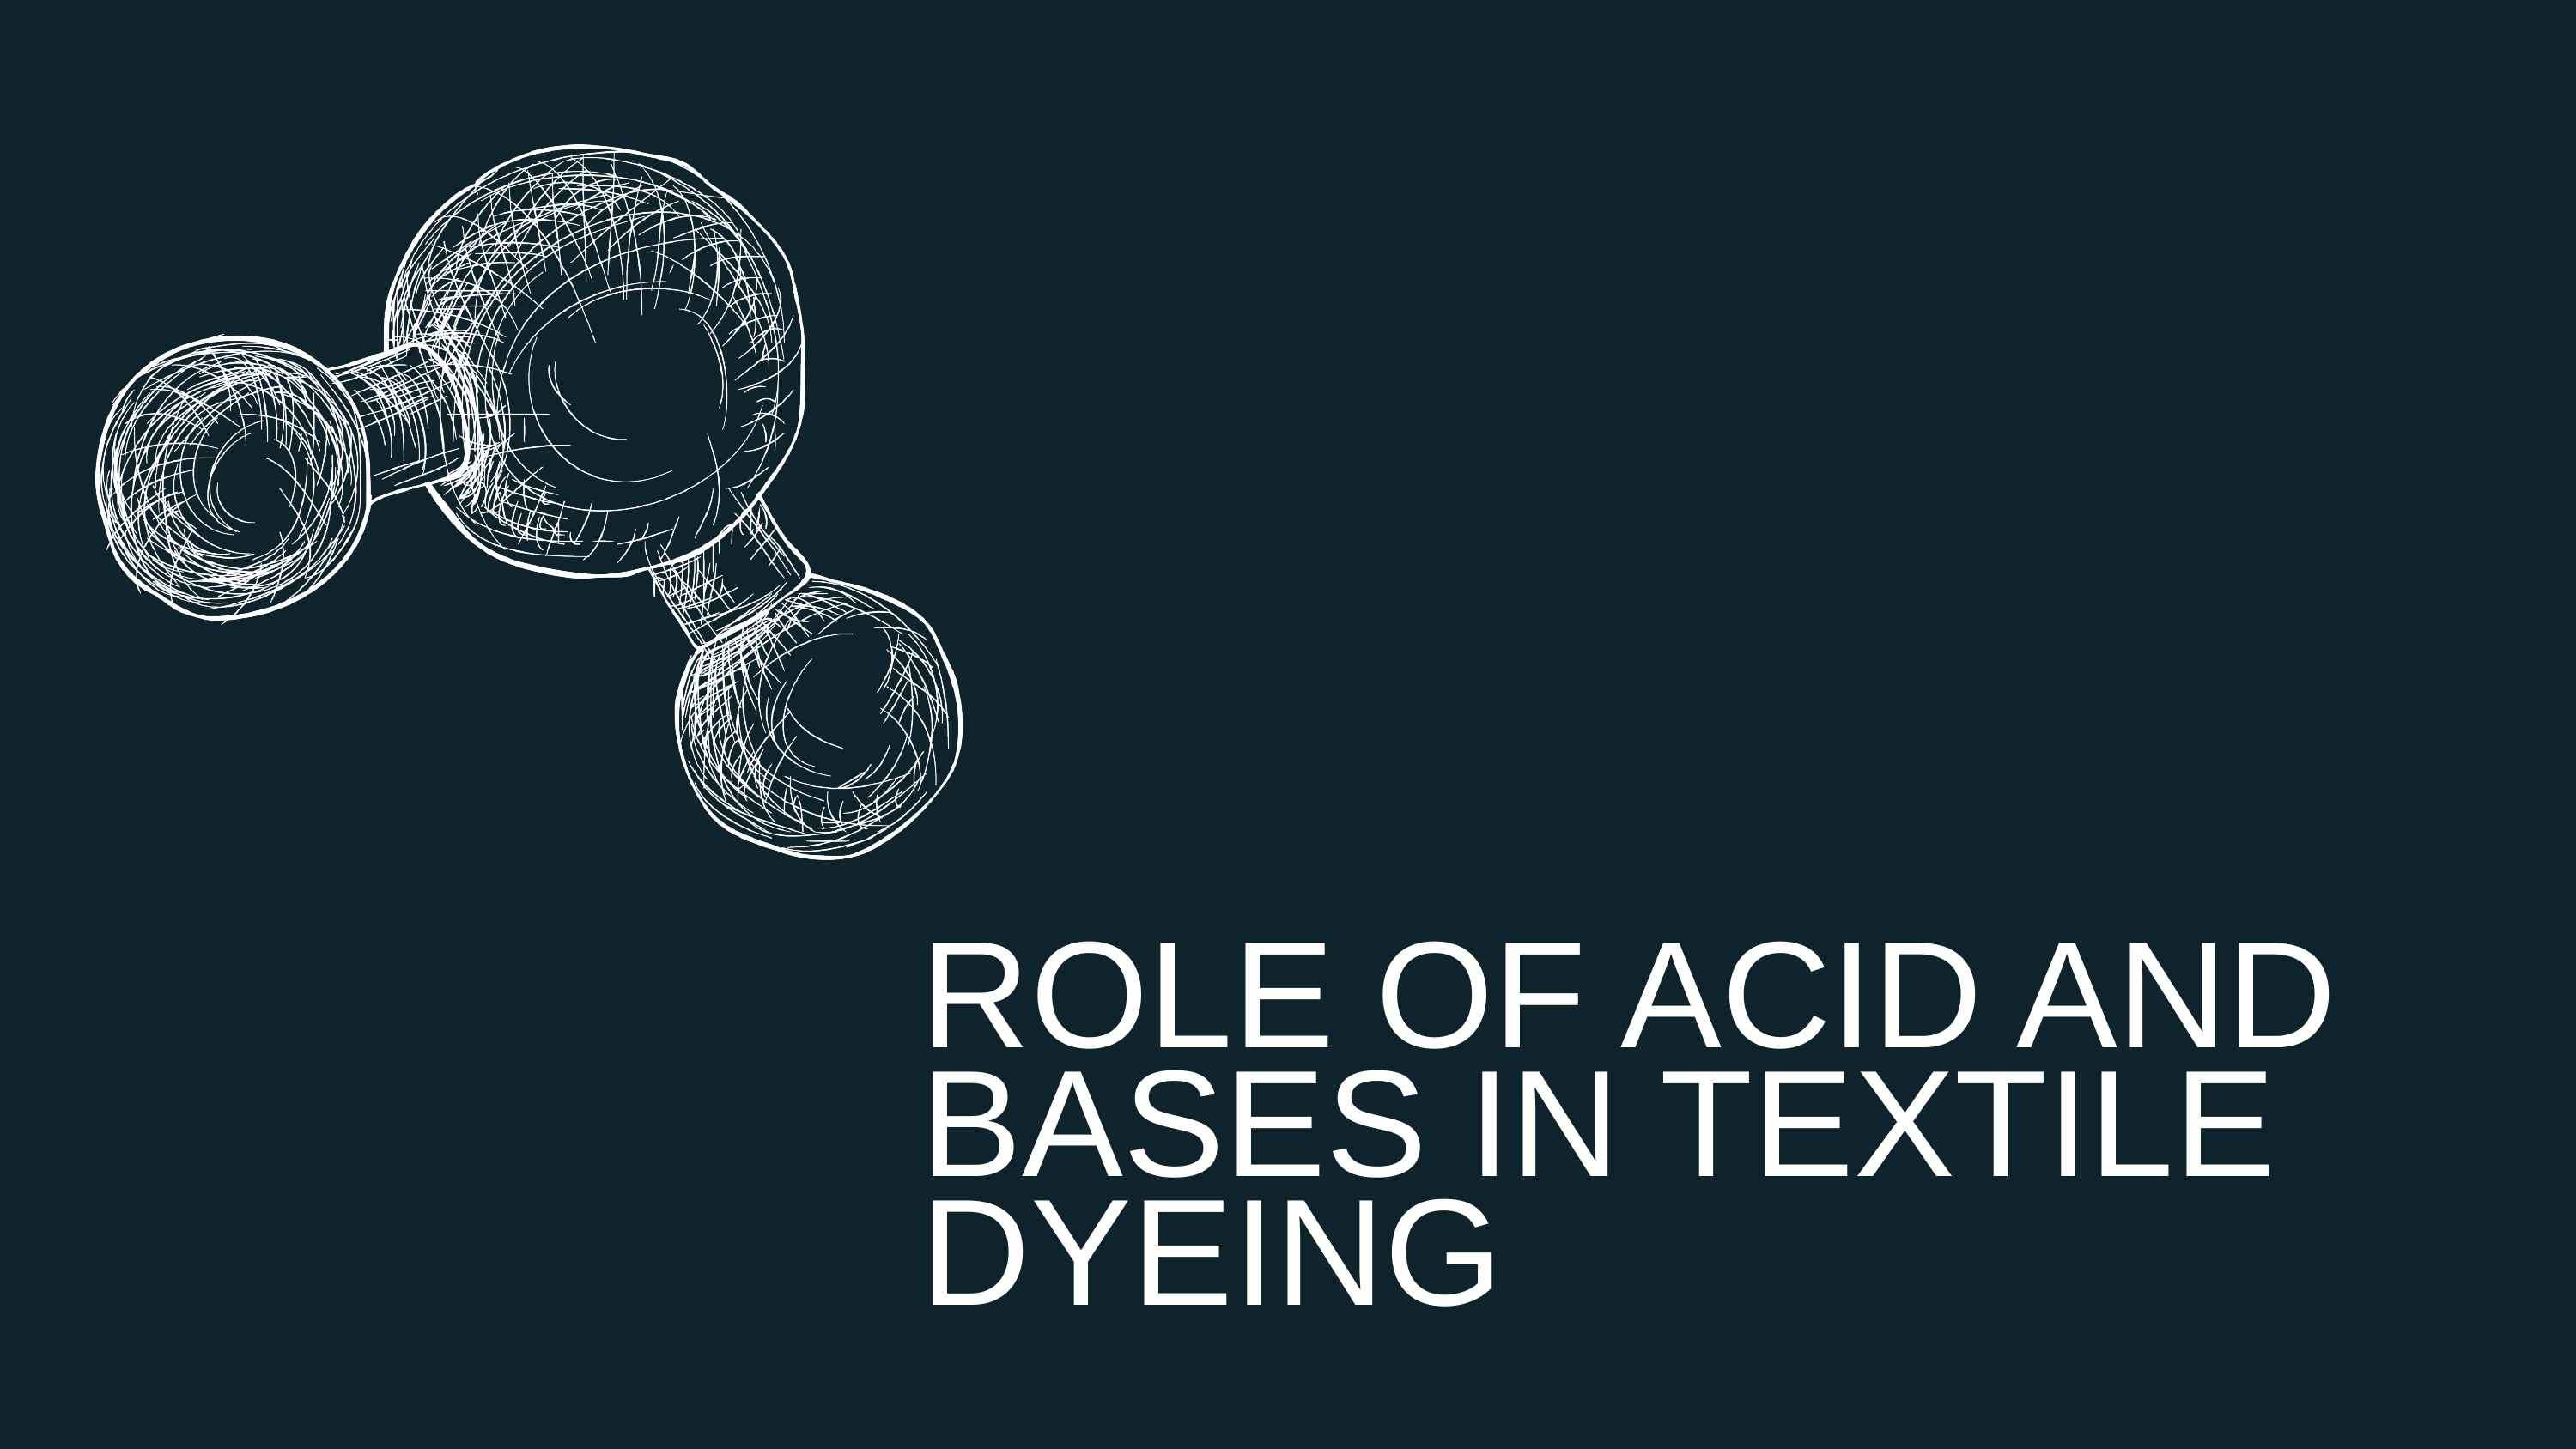

ROLE OF ACID AND BASES IN TEXTILE DYEING